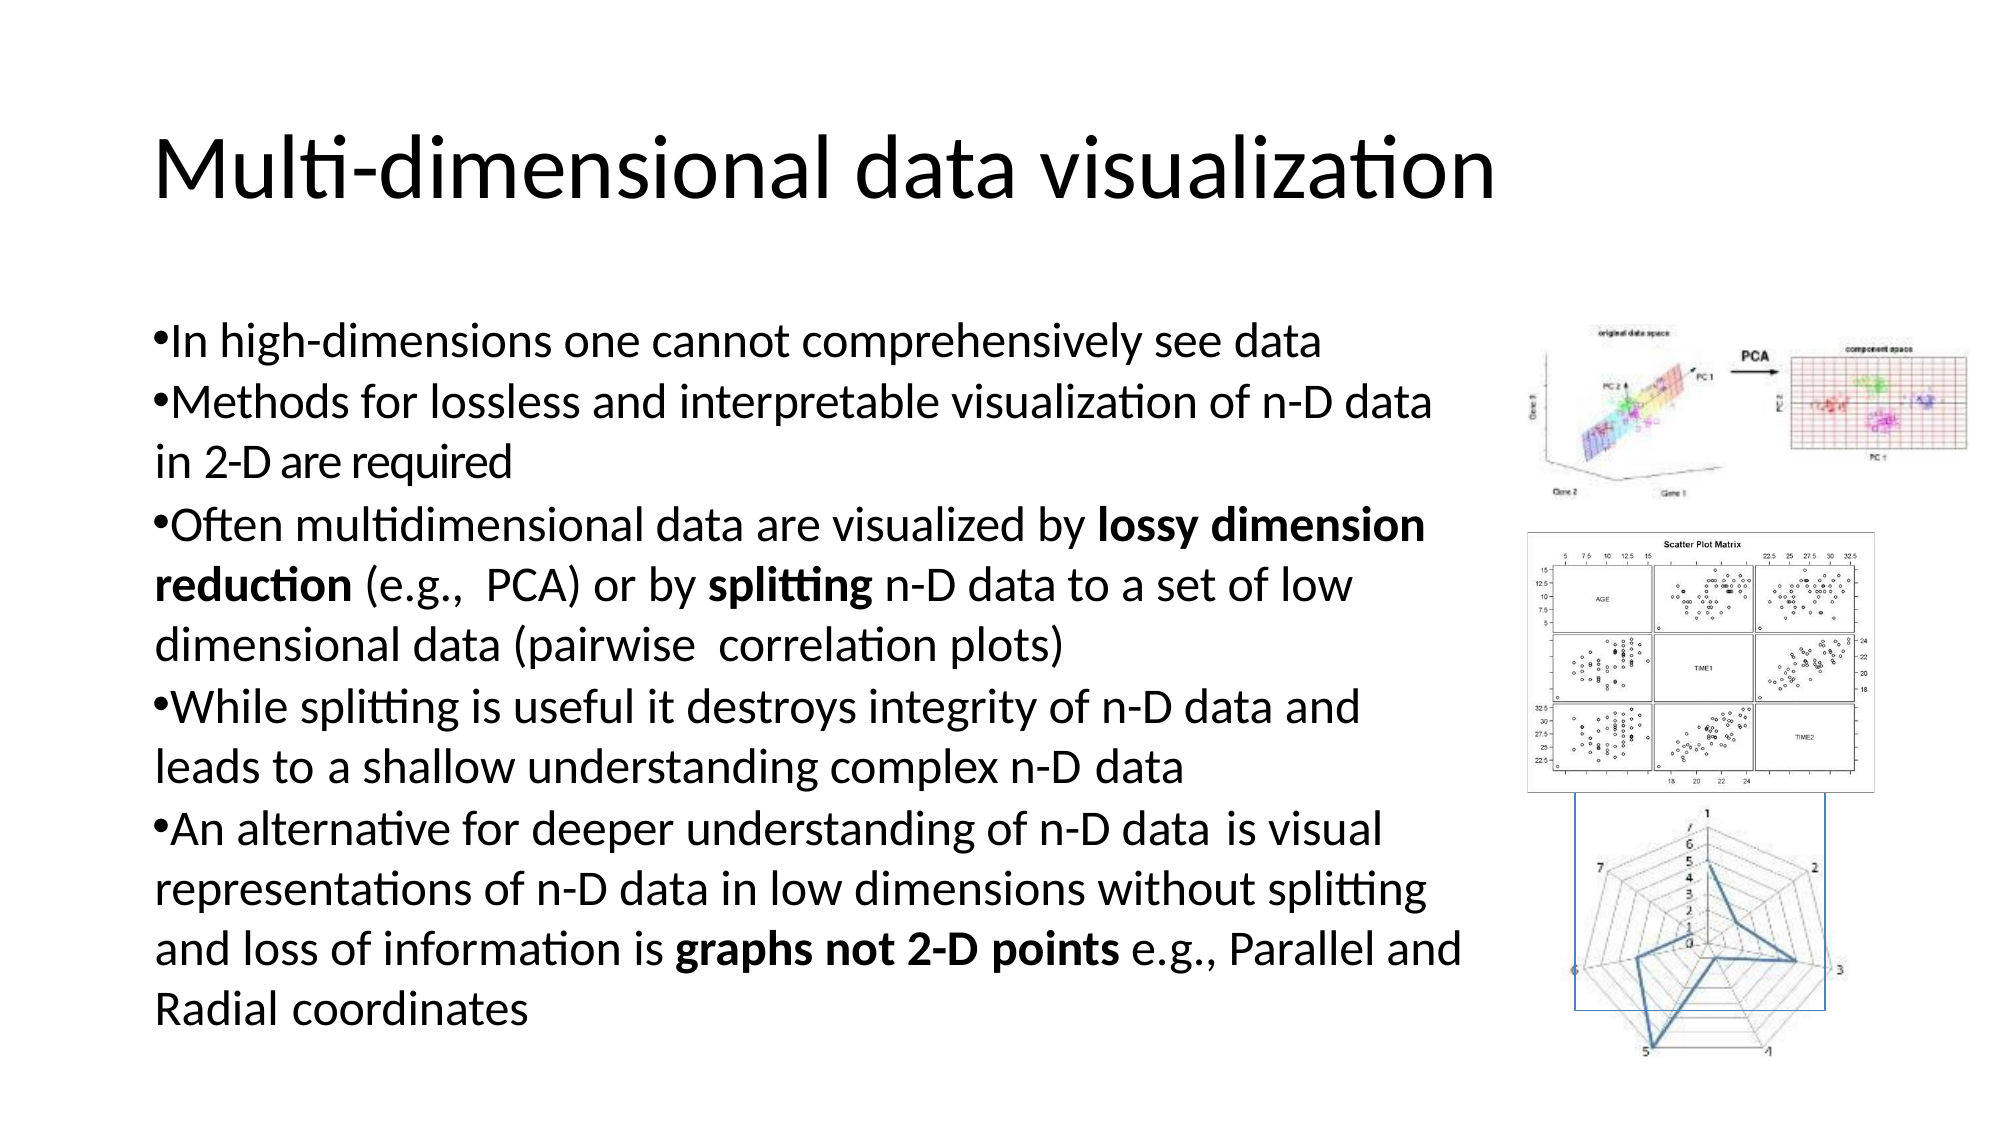

# Multi-dimensional data visualization
In high-dimensions one cannot comprehensively see data
Methods for lossless and interpretable visualization of n-D data in 2-D are required
Often multidimensional data are visualized by lossy dimension reduction (e.g.,  PCA) or by splitting n-D data to a set of low dimensional data (pairwise  correlation plots)
While splitting is useful it destroys integrity of n-D data and leads to a shallow understanding complex n-D data
An alternative for deeper understanding of n-D data is visual representations of n-D data in low dimensions without splitting and loss of information is graphs not 2-D points e.g., Parallel and Radial coordinates